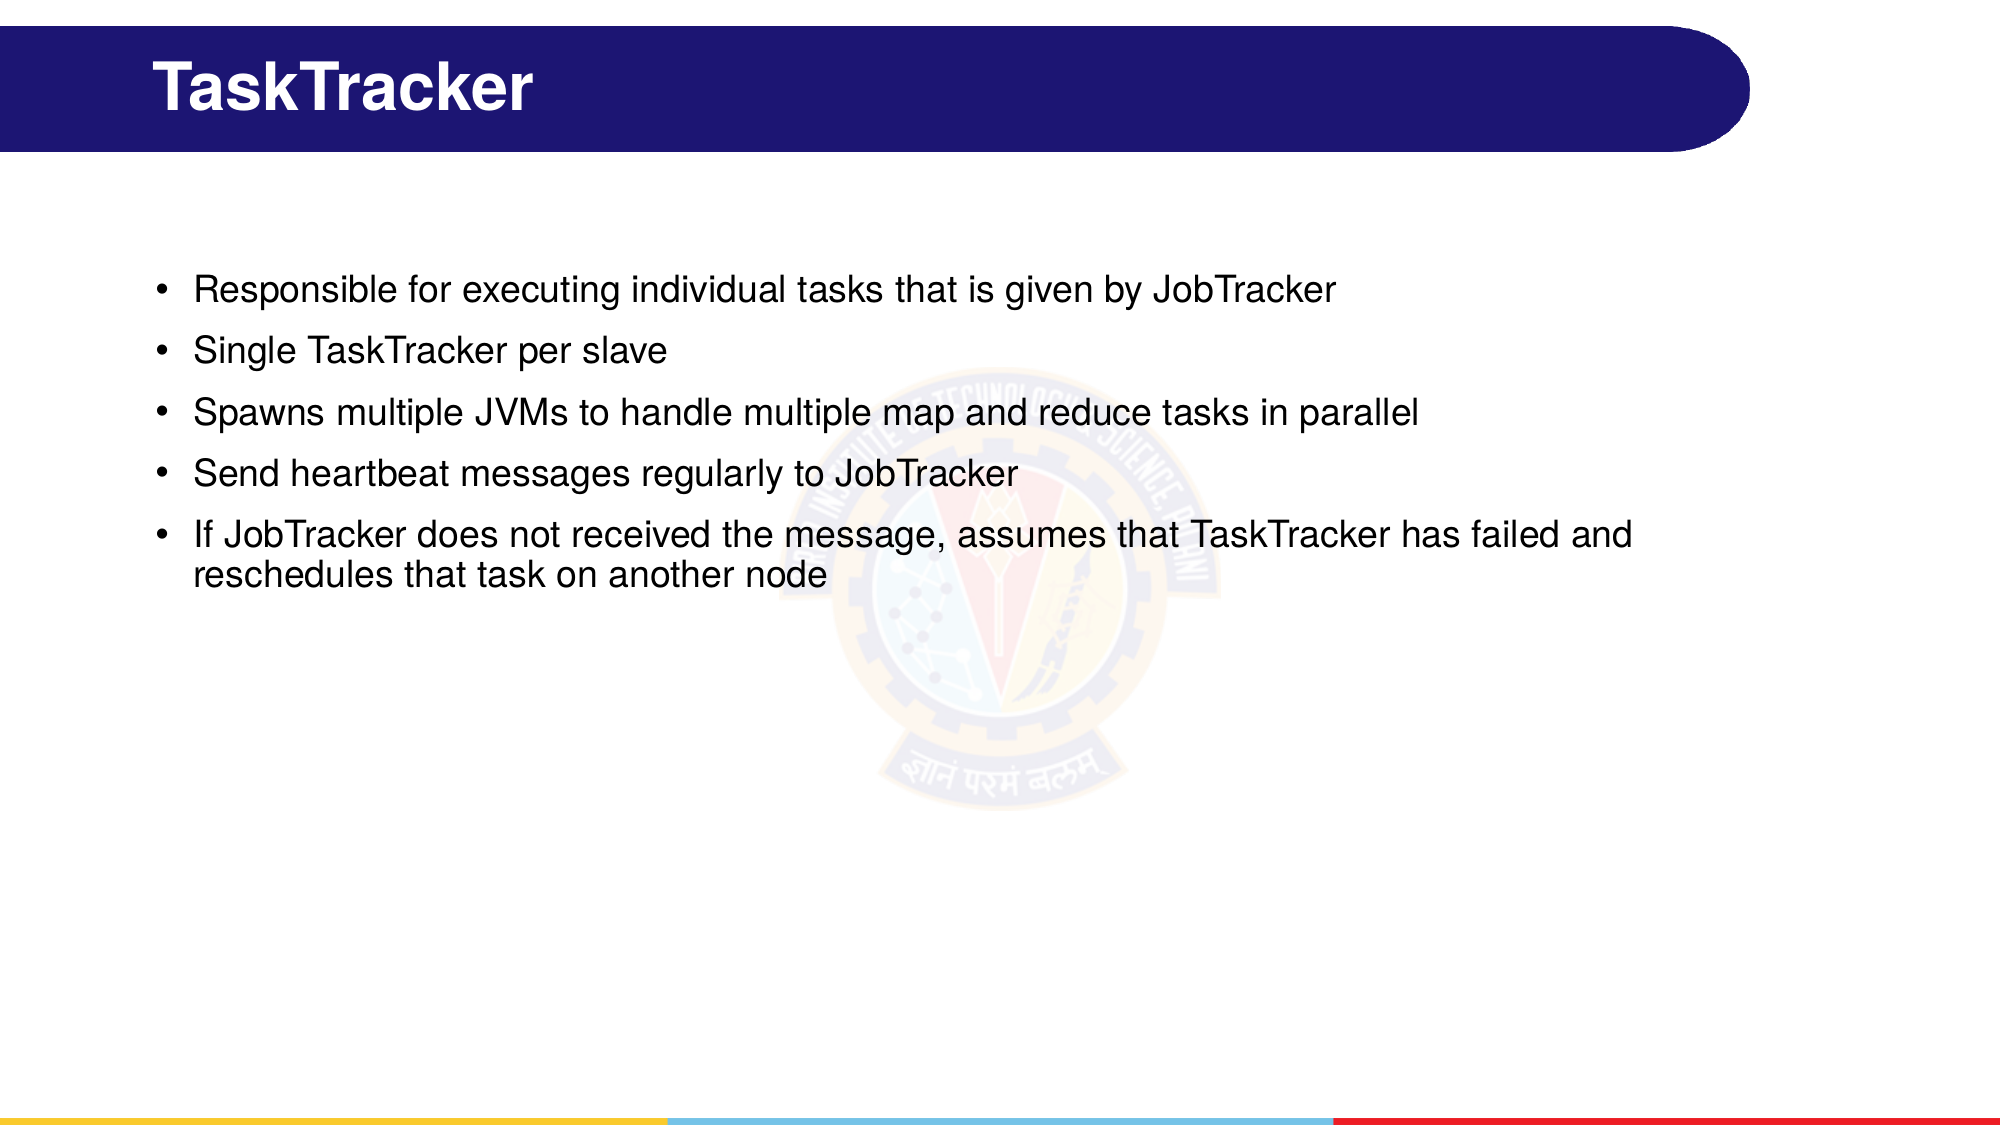

# TaskTracker

Responsible for executing individual tasks that is given by JobTracker
Single TaskTracker per slave
Spawns multiple JVMs to handle multiple map and reduce tasks in parallel
Send heartbeat messages regularly to JobTracker
If JobTracker does not received the message, assumes that TaskTracker has failed and reschedules that task on another node